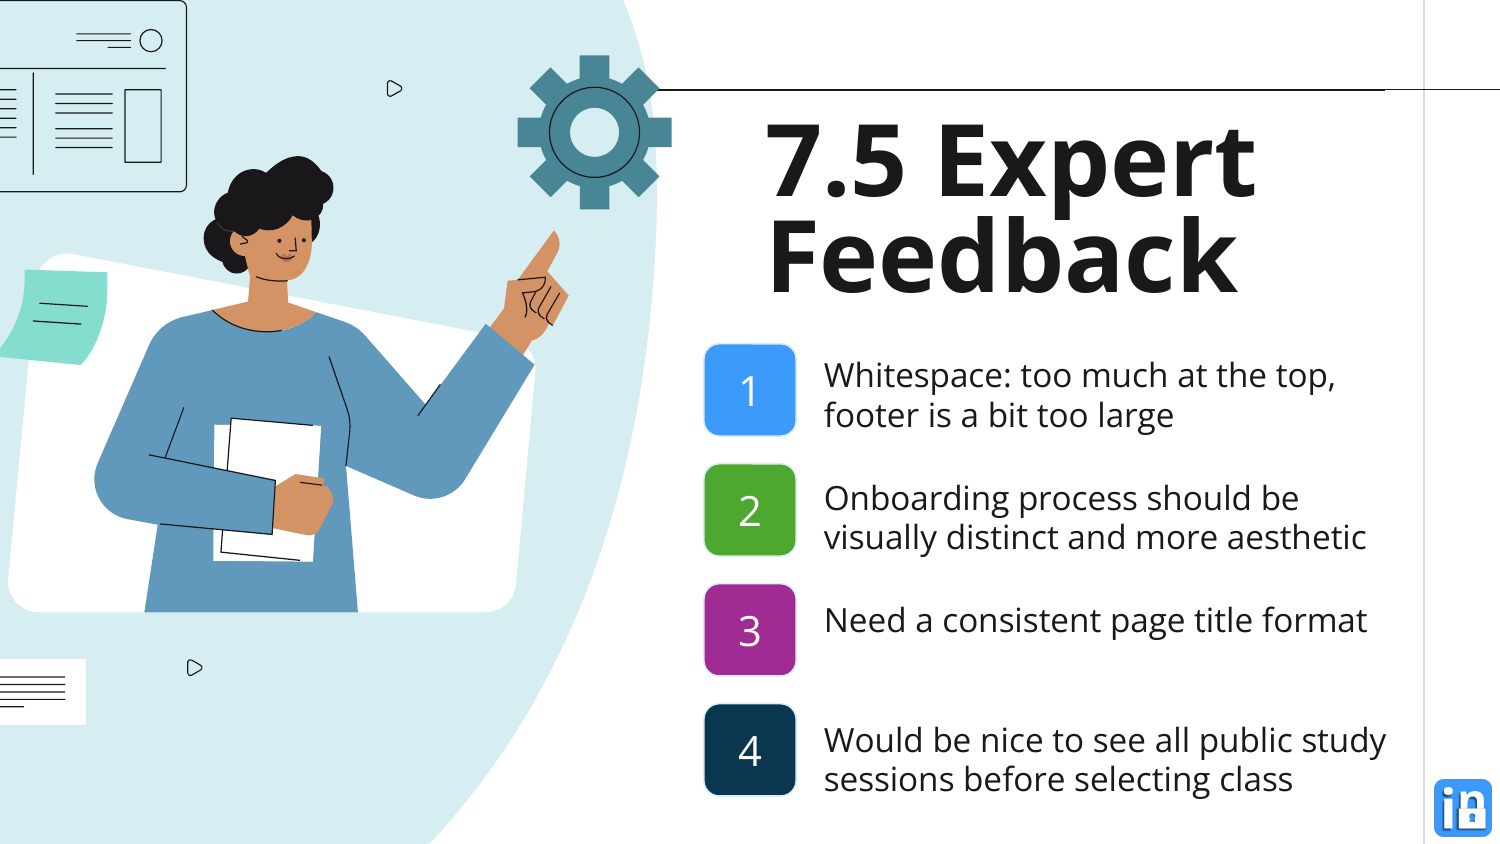

# 7.5 Expert Feedback
Whitespace: too much at the top, footer is a bit too large
1
Onboarding process should be visually distinct and more aesthetic
2
3
Need a consistent page title format
4
Would be nice to see all public study sessions before selecting class